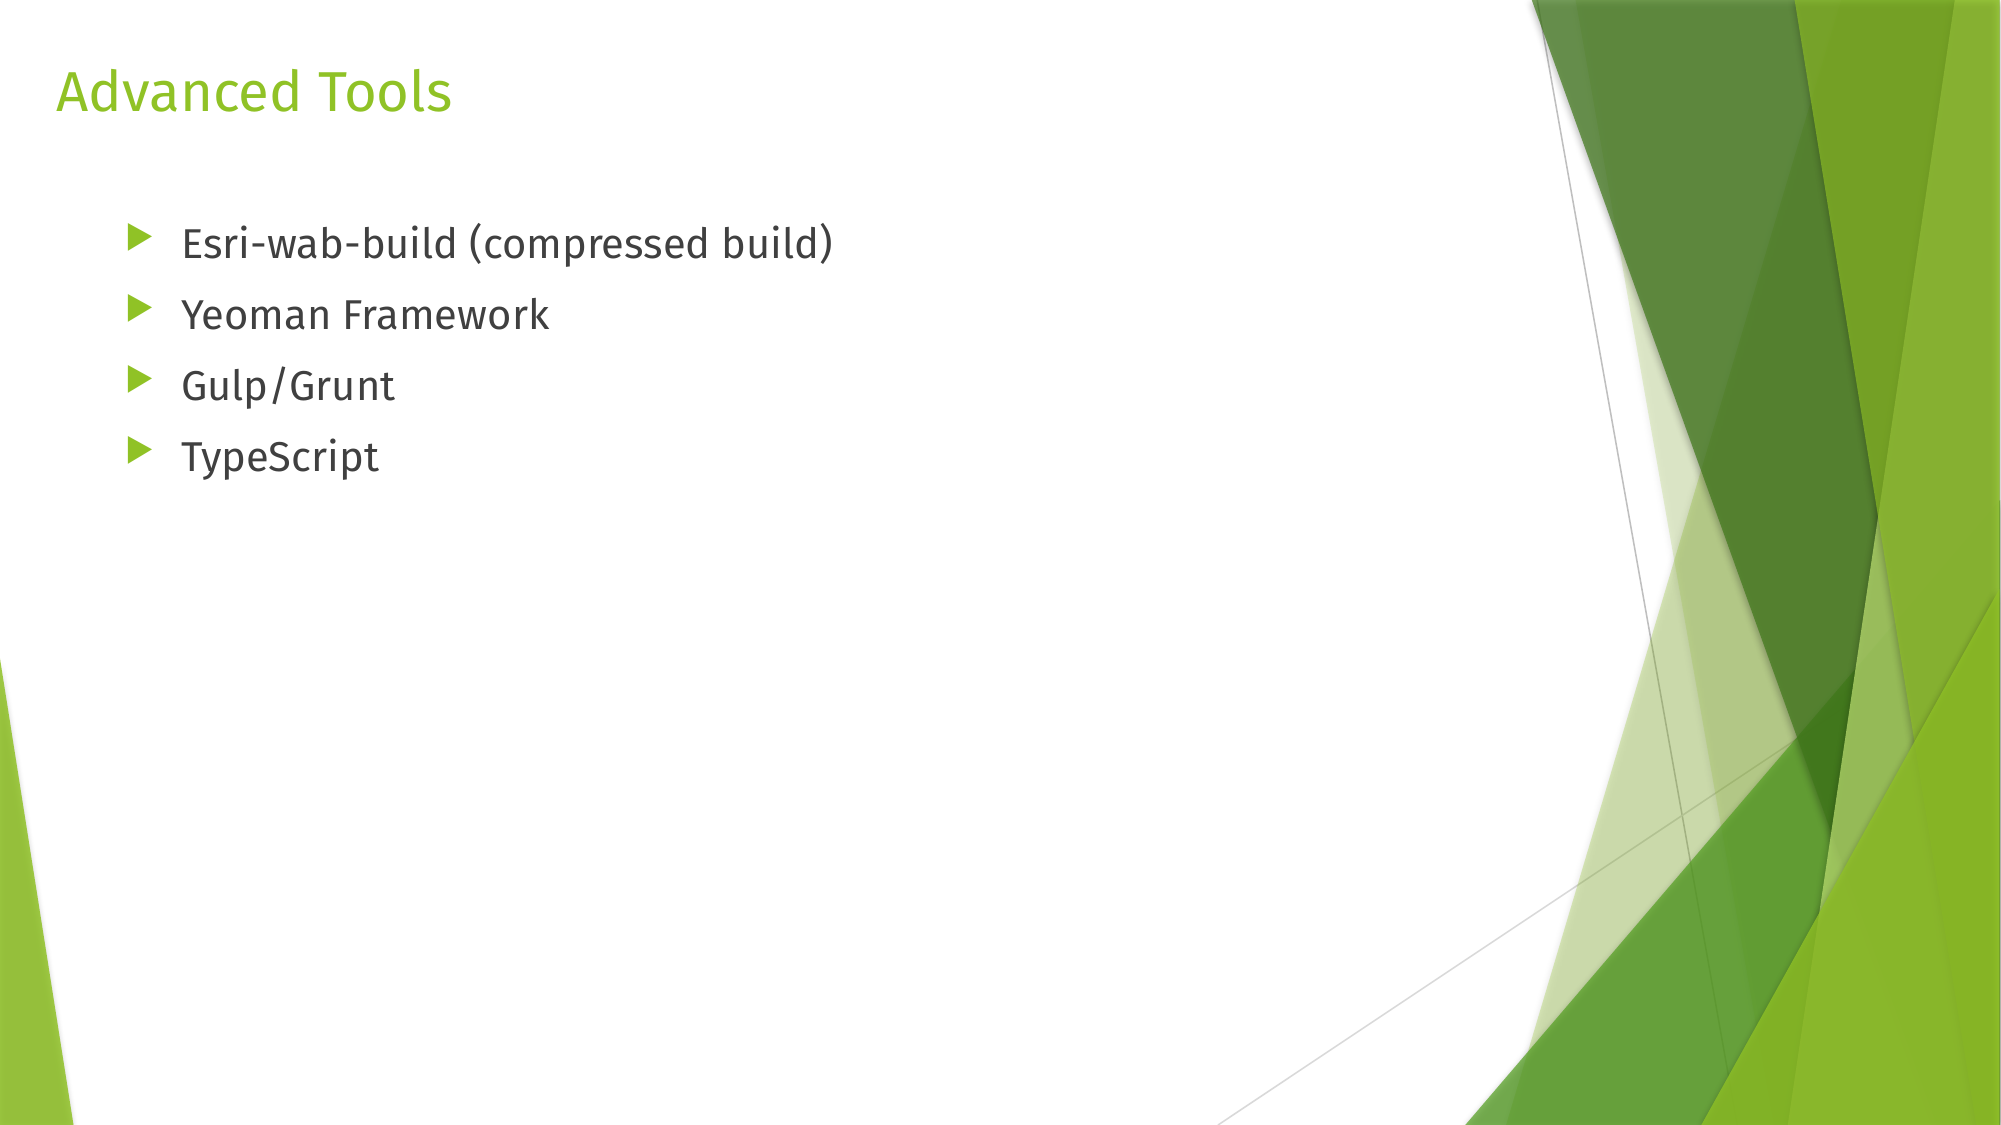

# Advanced Tools
Esri-wab-build (compressed build)
Yeoman Framework
Gulp/Grunt
TypeScript